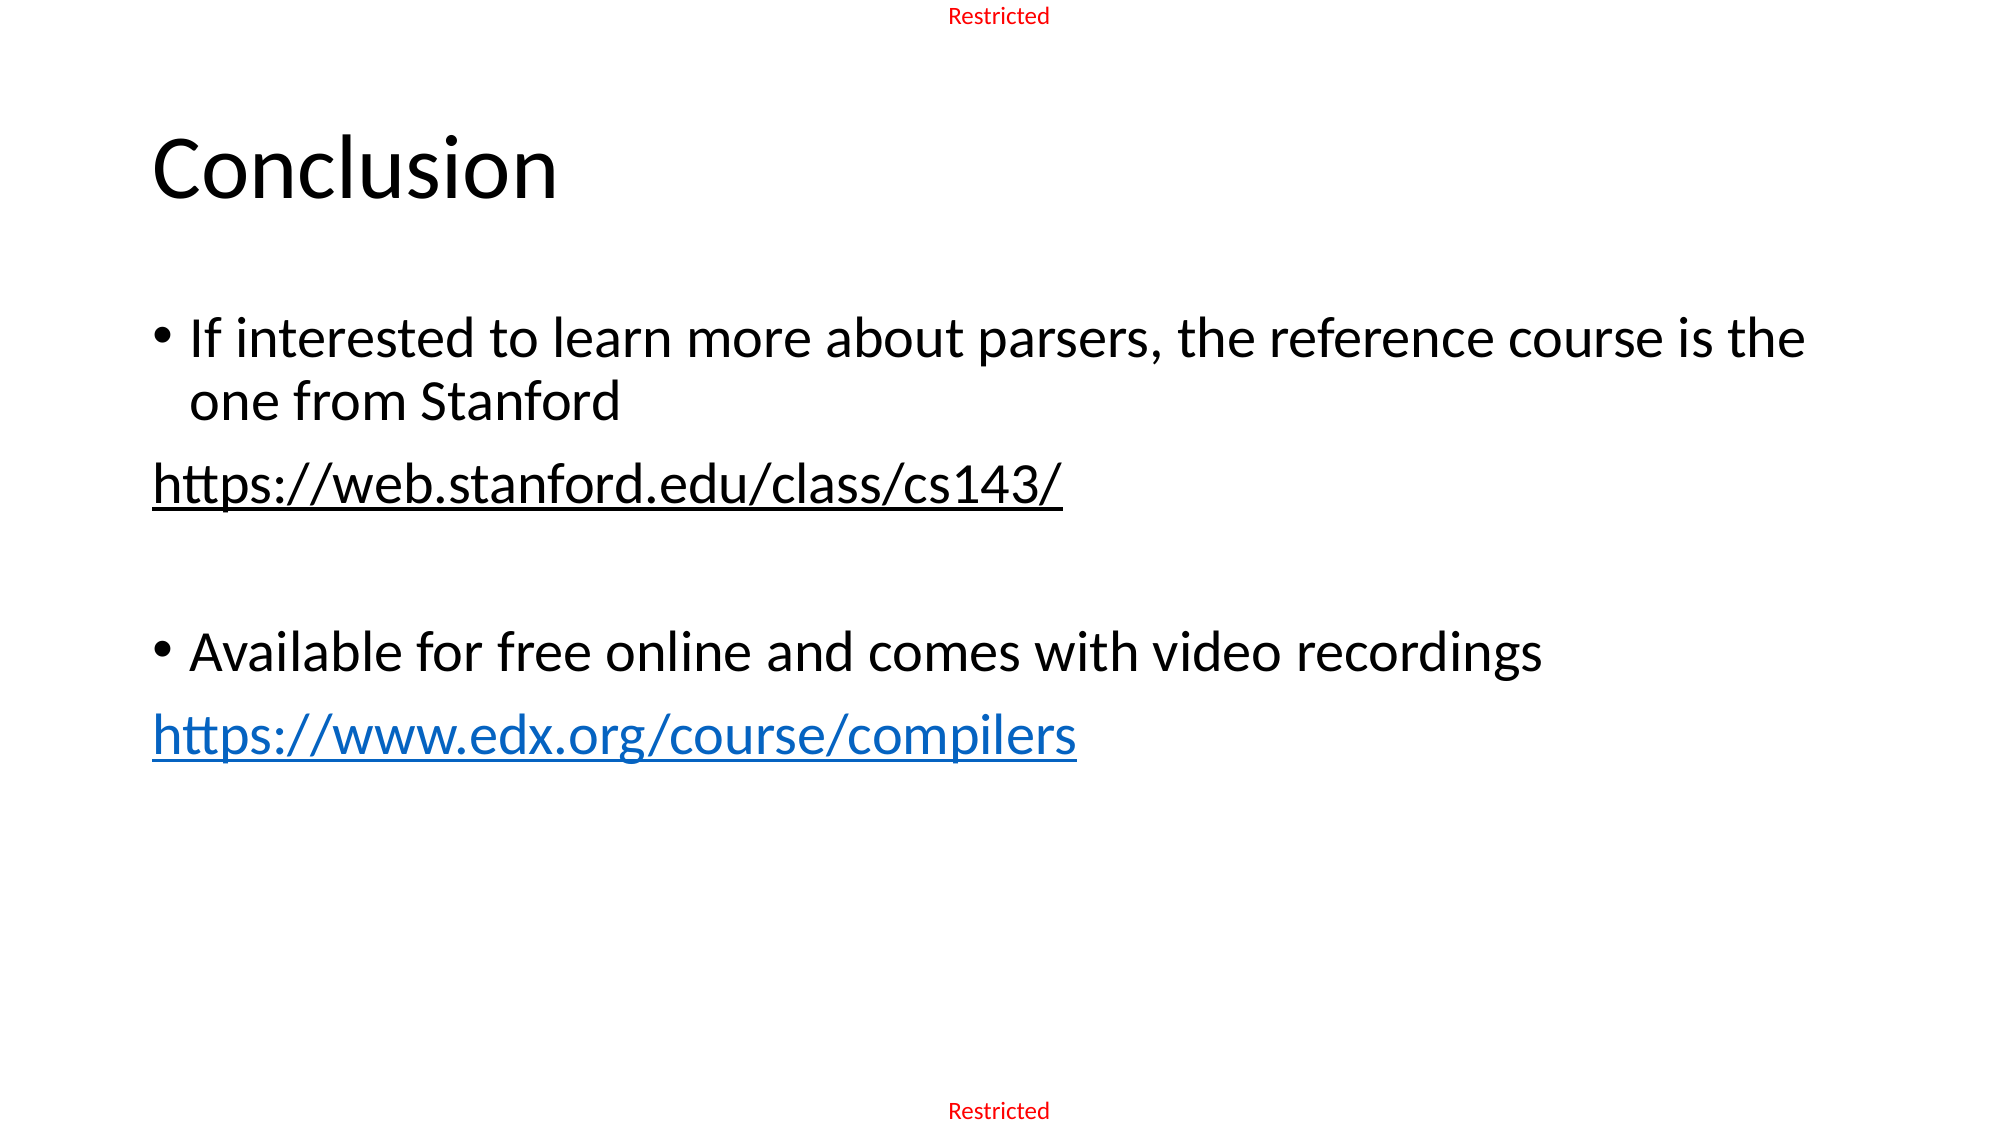

# Conclusion
If interested to learn more about parsers, the reference course is the one from Stanford
https://web.stanford.edu/class/cs143/

Available for free online and comes with video recordings
https://www.edx.org/course/compilers